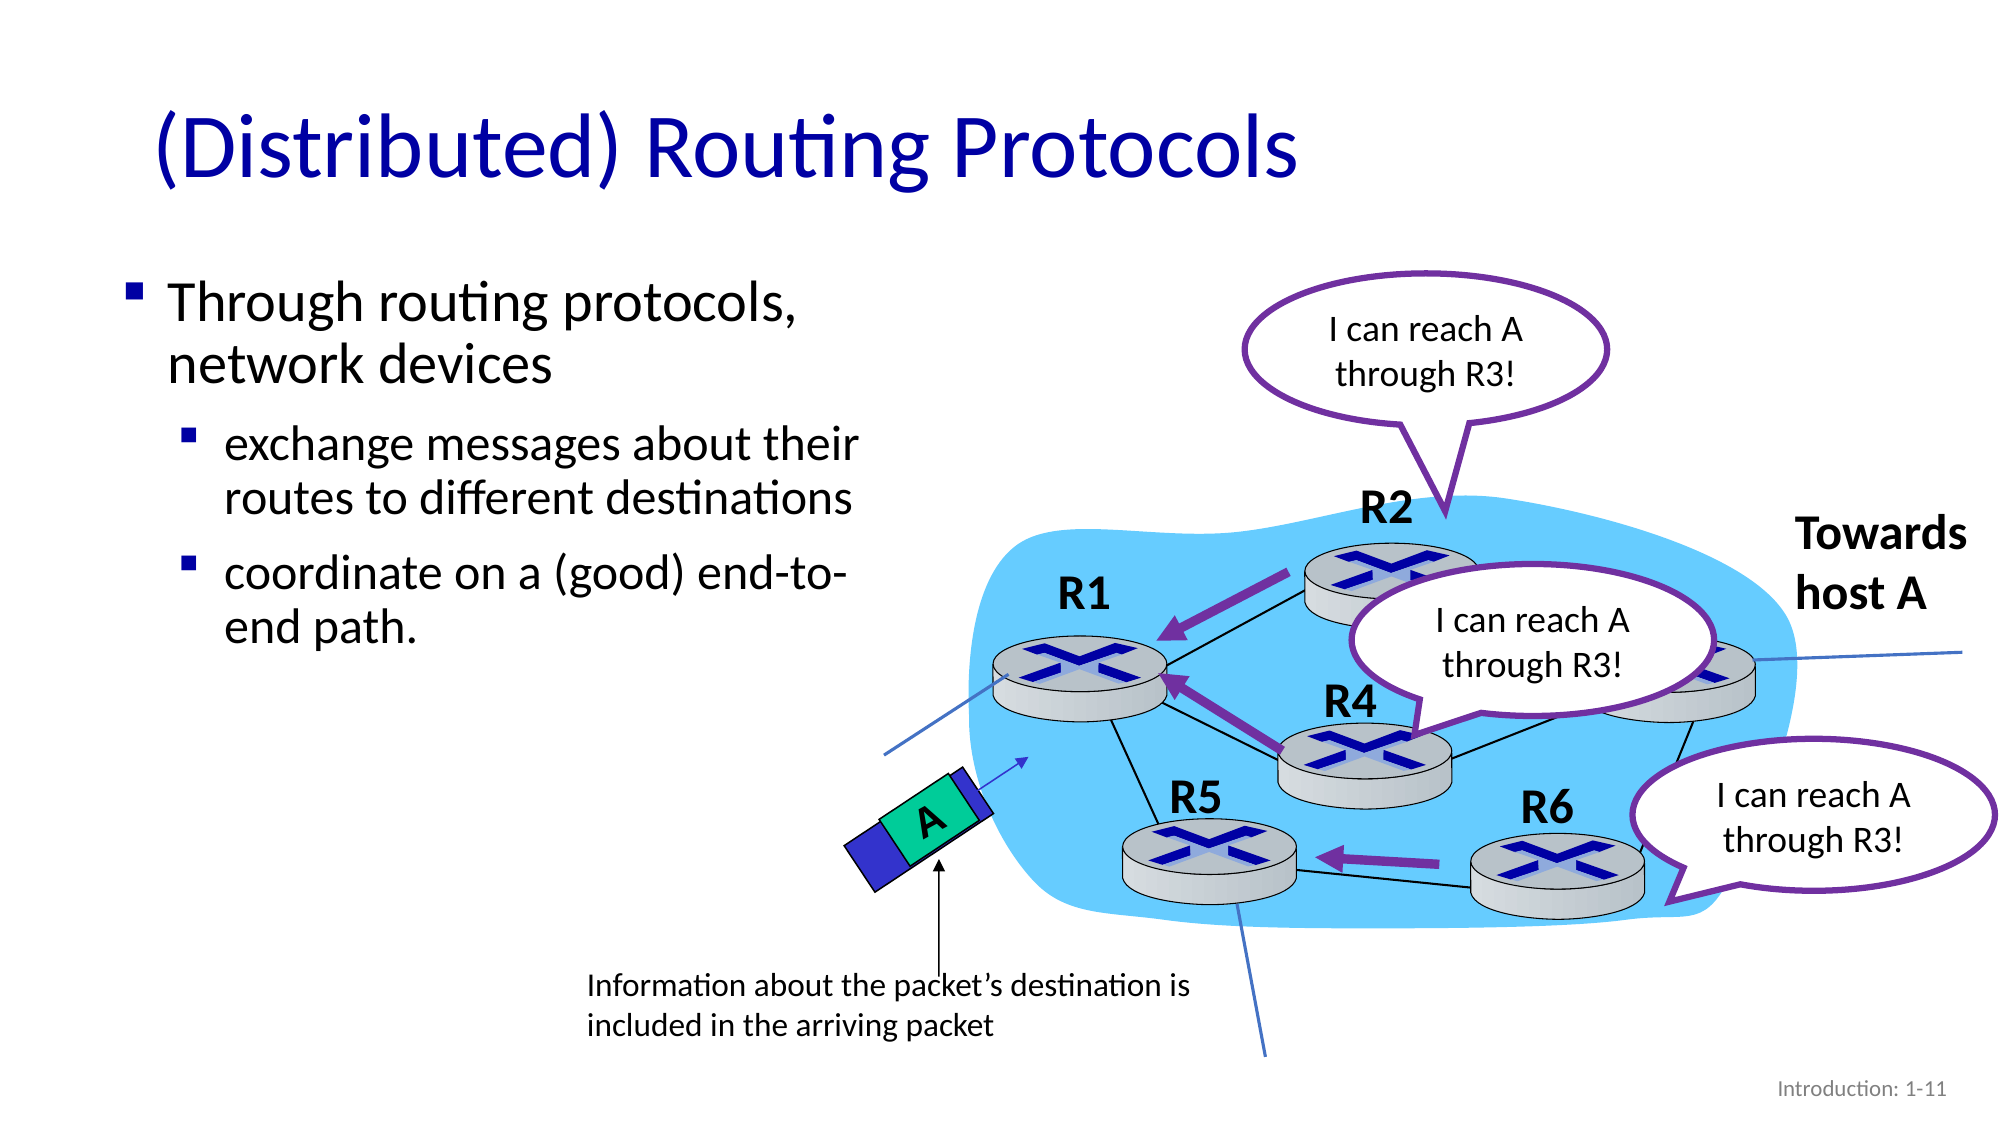

# (Distributed) Routing Protocols
Through routing protocols, network devices
exchange messages about their routes to different destinations
coordinate on a (good) end-to-end path.
I can reach A through R3!
R2

Towards host A

R1
I can reach A through R3!

R3

R4

I can reach A through R3!
R5
R6
A

Information about the packet’s destination is included in the arriving packet

Introduction: 1-11